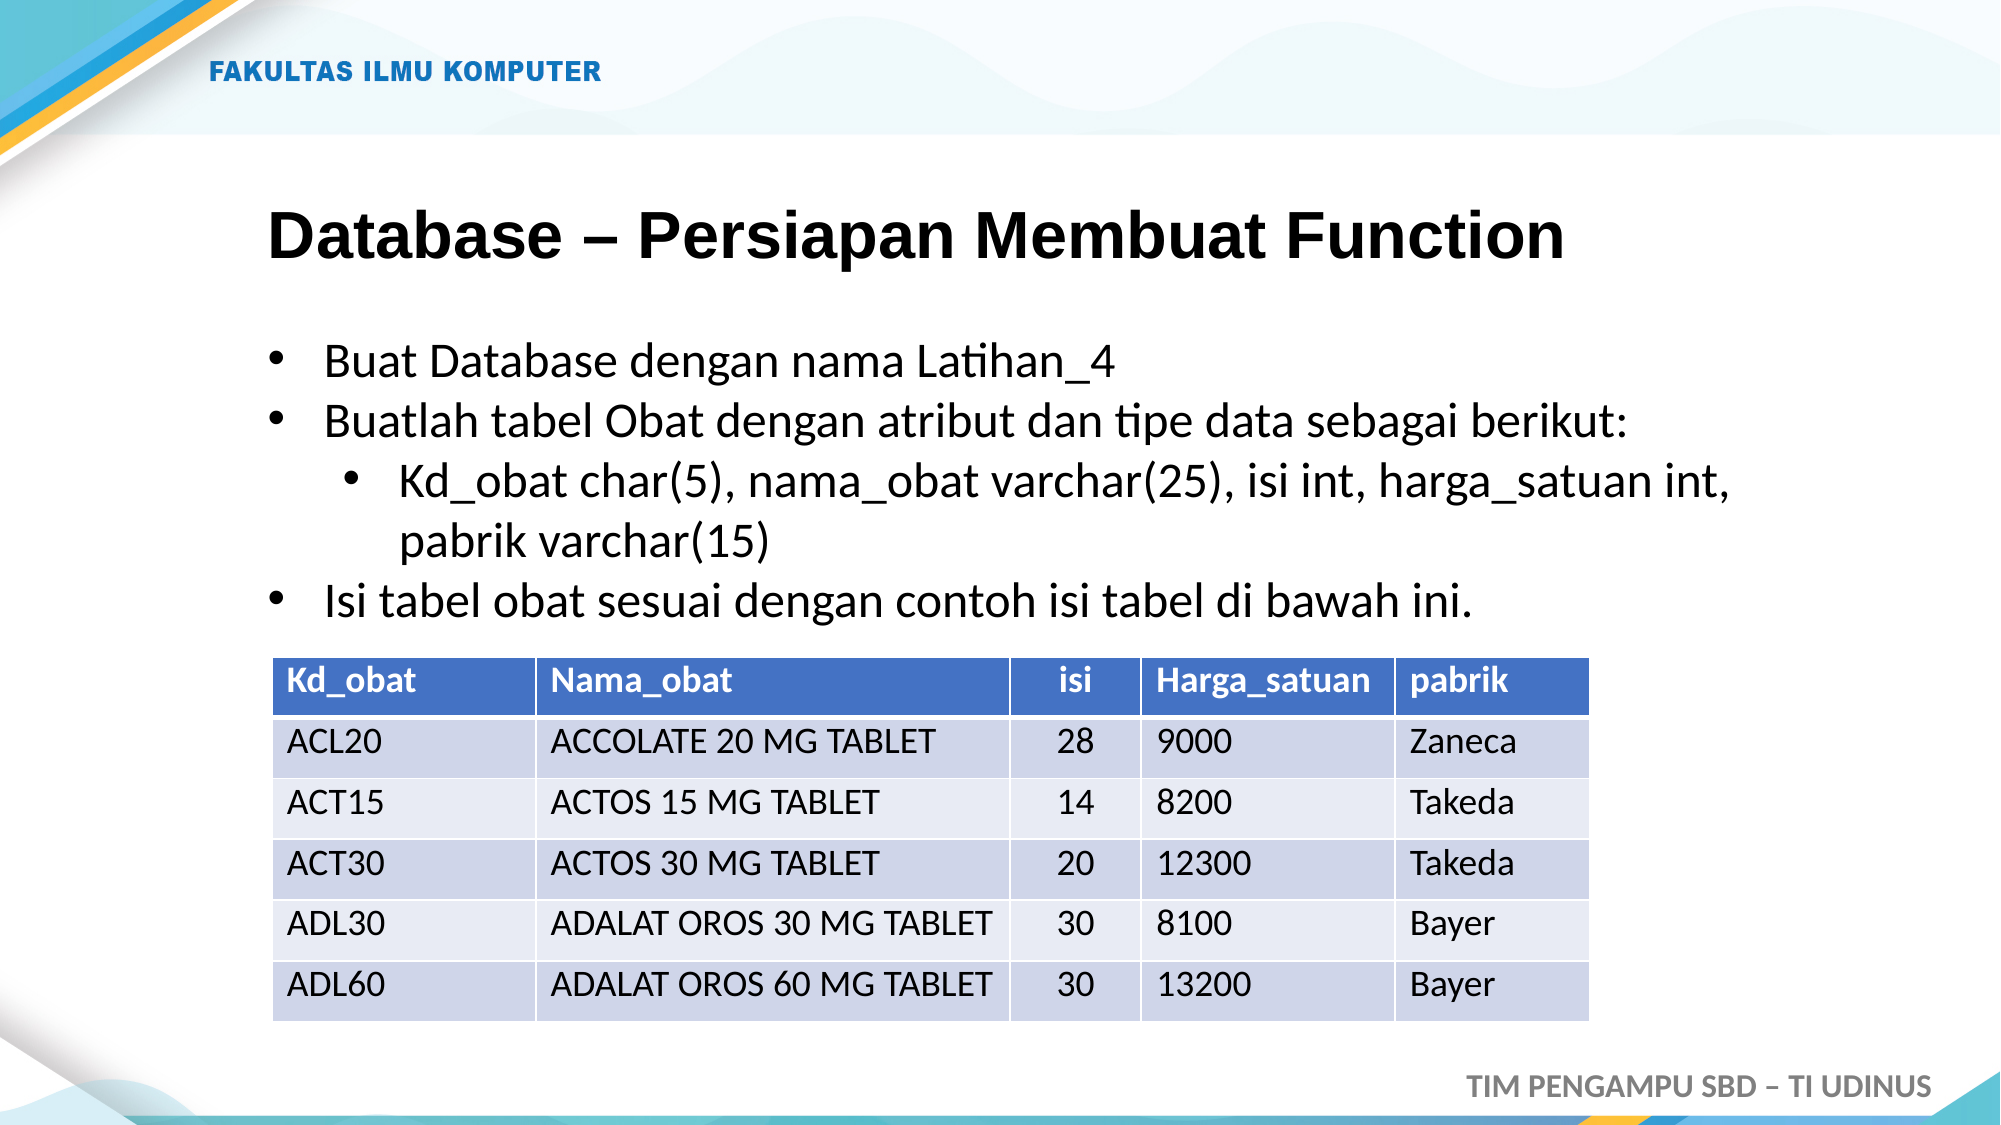

# Database – Persiapan Membuat Function
Buat Database dengan nama Latihan_4
Buatlah tabel Obat dengan atribut dan tipe data sebagai berikut:
Kd_obat char(5), nama_obat varchar(25), isi int, harga_satuan int, pabrik varchar(15)
Isi tabel obat sesuai dengan contoh isi tabel di bawah ini.
| Kd\_obat | Nama\_obat | isi | Harga\_satuan | pabrik |
| --- | --- | --- | --- | --- |
| ACL20 | ACCOLATE 20 MG TABLET | 28 | 9000 | Zaneca |
| ACT15 | ACTOS 15 MG TABLET | 14 | 8200 | Takeda |
| ACT30 | ACTOS 30 MG TABLET | 20 | 12300 | Takeda |
| ADL30 | ADALAT OROS 30 MG TABLET | 30 | 8100 | Bayer |
| ADL60 | ADALAT OROS 60 MG TABLET | 30 | 13200 | Bayer |